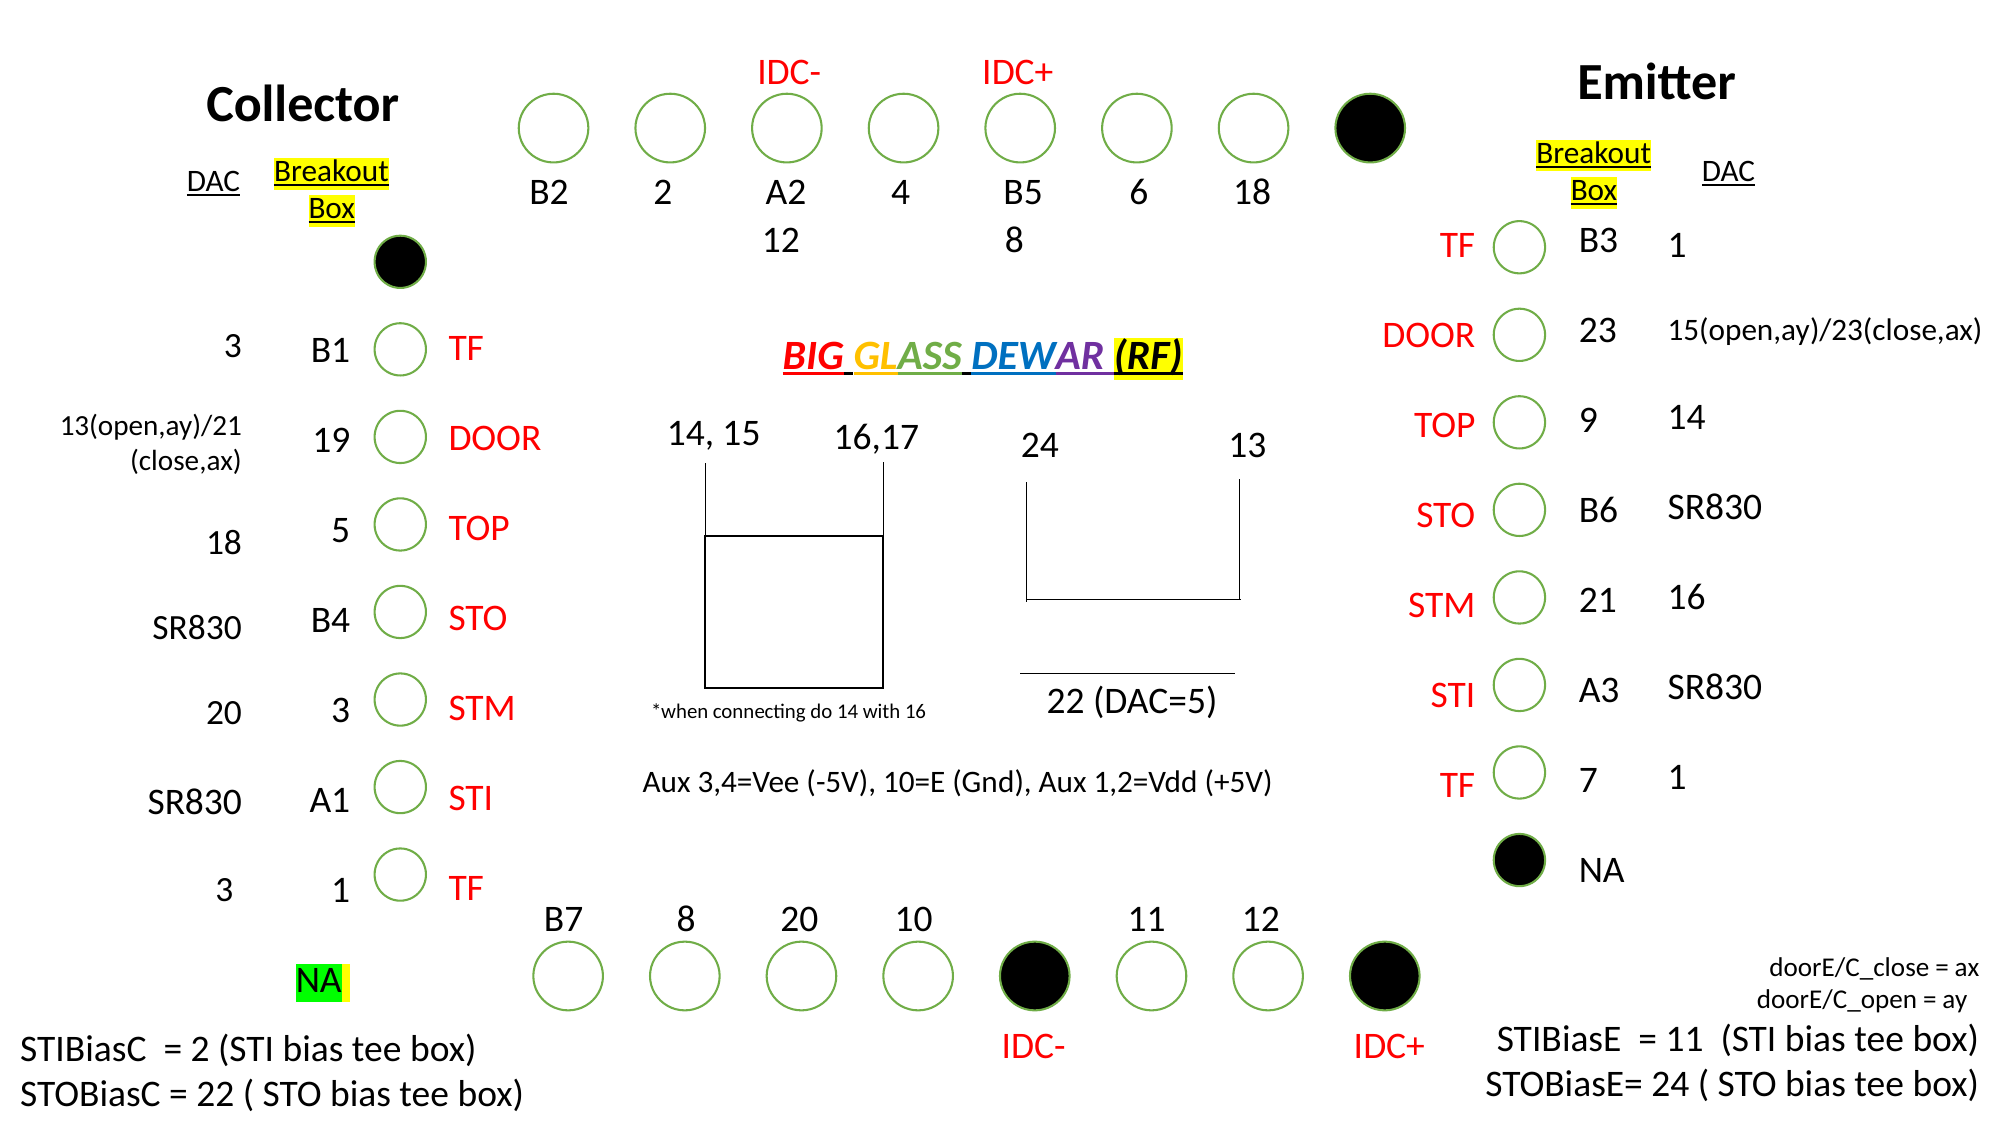

IDC-                   IDC+
Emitter
Collector

Breakout Box
DAC
Breakout Box
DAC
B2          2           A2          4           B5	6          18
12	           8
B3

23

9

B6

21

A3

7

NA

1

15(open,ay)/23(close,ax)

14

SR830

16

SR830

1

TF

DOOR

TOP

STO

STM

STI

TF

3

13(open,ay)/21
(close,ax)

18

SR830

20

SR830

3

B1

19

5

B4

3

A1

1

NA
TF

DOOR

TOP

STO

STM

STI

TF
BIG GLASS DEWAR (RF)
14, 15
16,17
24
13

22 (DAC=5)
*when connecting do 14 with 16
Aux 3,4=Vee (-5V), 10=E (Gnd), Aux 1,2=Vdd (+5V)
B7           8          20         10                       11         12
doorE/C_close = ax
doorE/C_open = ay
STIBiasE  = 11  (STI bias tee box)
STOBiasE= 24 ( STO bias tee box)

	          IDC-                                  IDC+
STIBiasC  = 2 (STI bias tee box)
STOBiasC = 22 ( STO bias tee box)